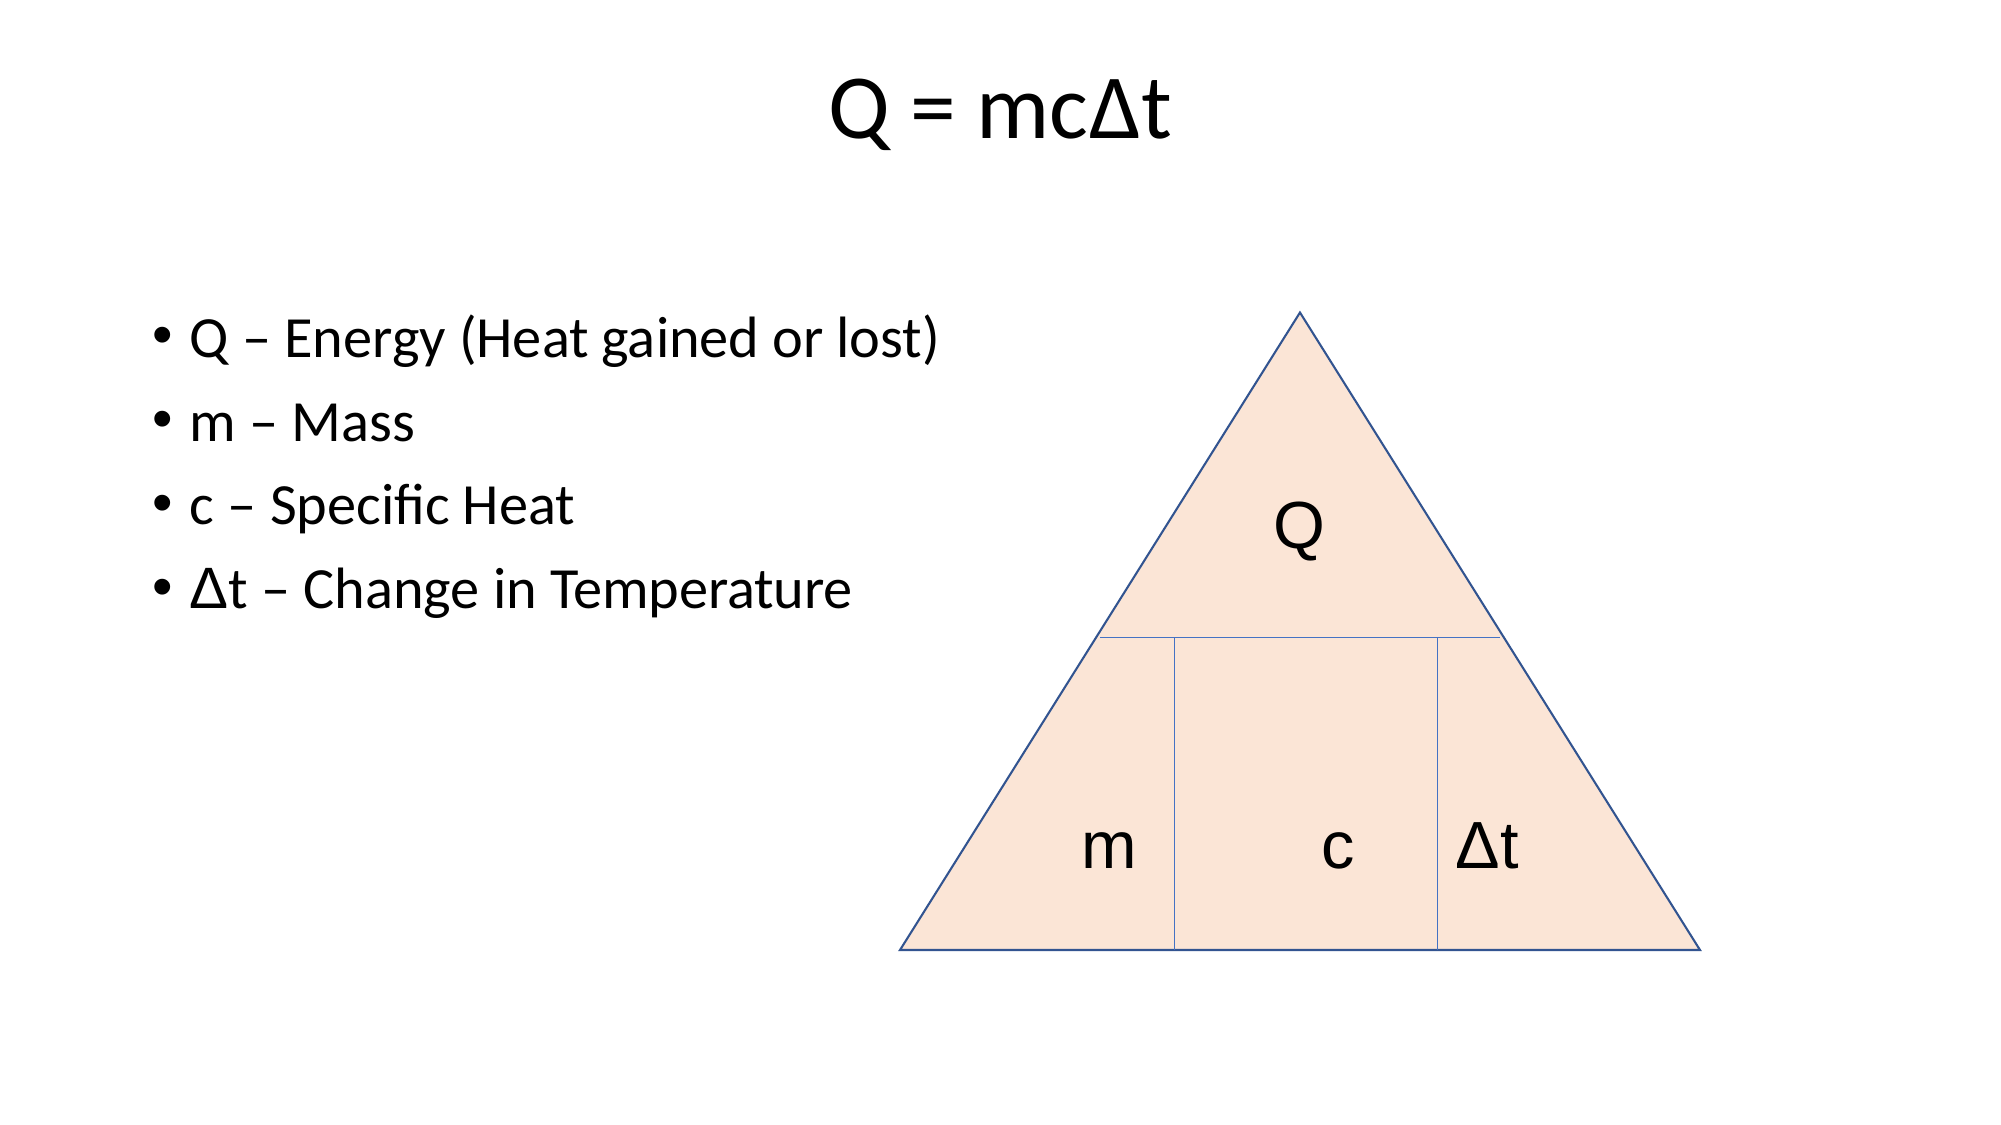

# Q = mcΔt
Q – Energy (Heat gained or lost)
m – Mass
c – Specific Heat
Δt – Change in Temperature

Q

m          c	    Δt